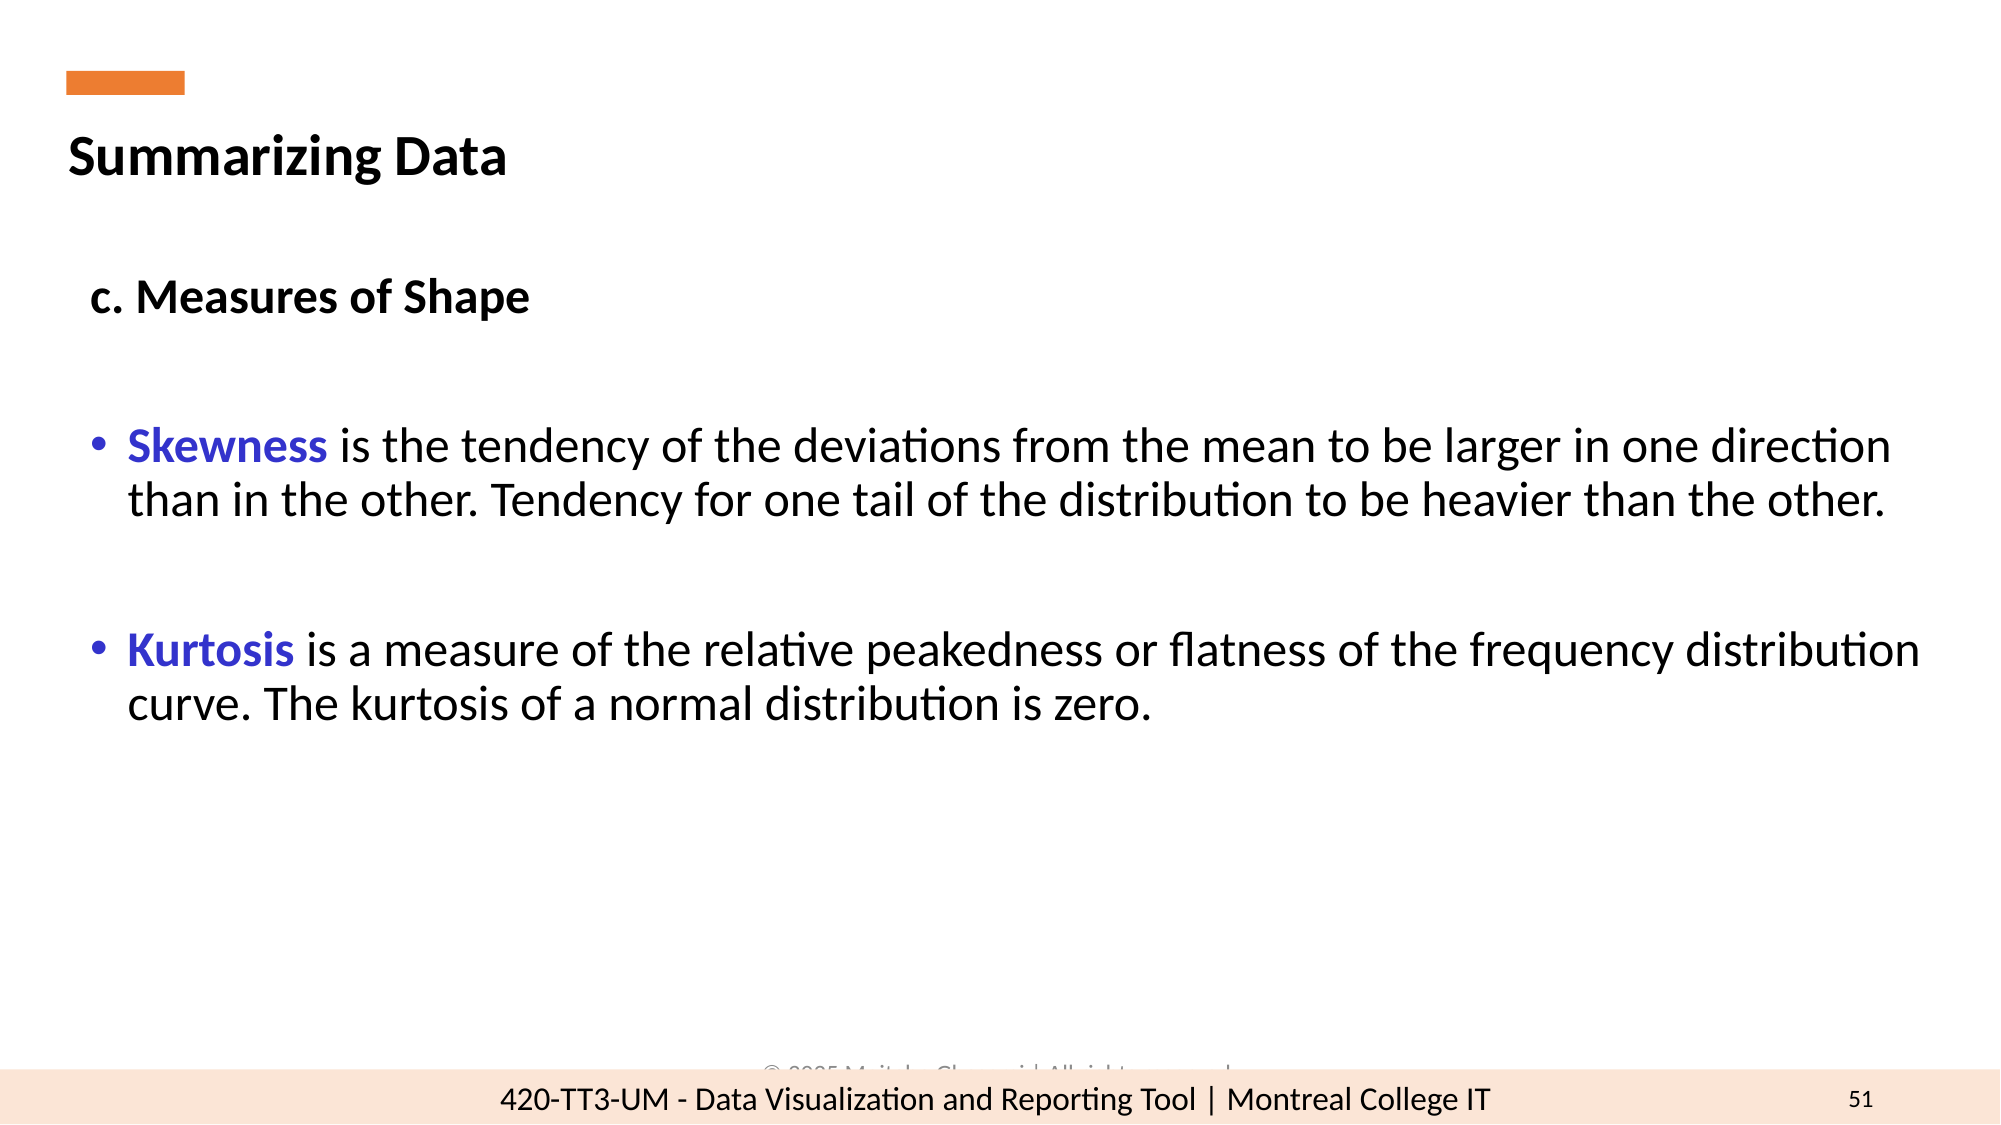

Summarizing Data
c. Measures of Shape

Skewness is the tendency of the deviations from the mean to be larger in one direction than in the other. Tendency for one tail of the distribution to be heavier than the other.

Kurtosis is a measure of the relative peakedness or flatness of the frequency distribution curve. The kurtosis of a normal distribution is zero.

© 2025 Mojtaba Ghasemi | All rights reserved.
51
420-TT3-UM - Data Visualization and Reporting Tool | Montreal College IT